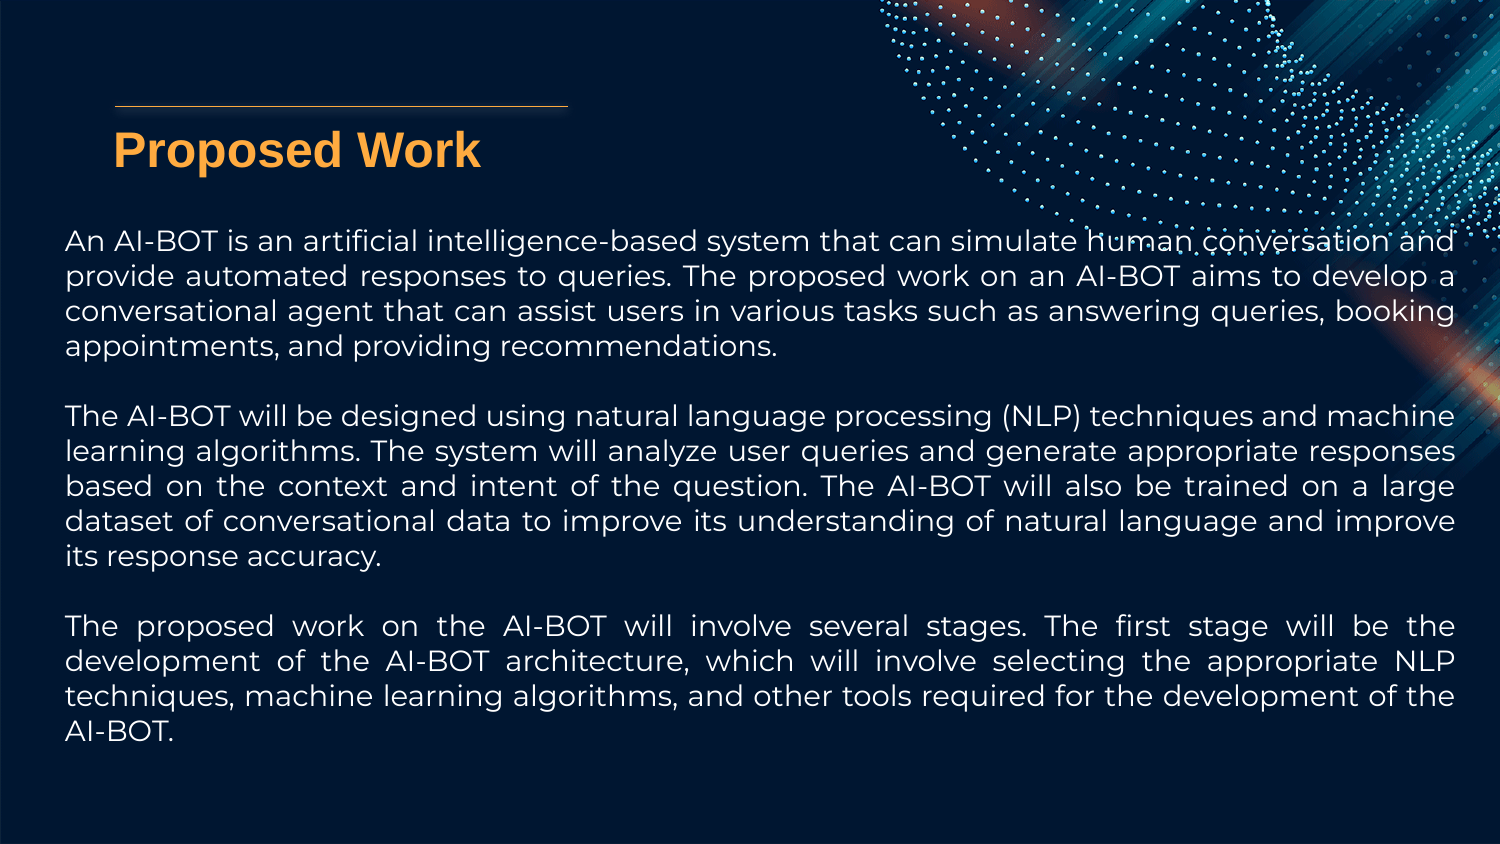

# Proposed Work
An AI-BOT is an artificial intelligence-based system that can simulate human conversation and provide automated responses to queries. The proposed work on an AI-BOT aims to develop a conversational agent that can assist users in various tasks such as answering queries, booking appointments, and providing recommendations.

The AI-BOT will be designed using natural language processing (NLP) techniques and machine learning algorithms. The system will analyze user queries and generate appropriate responses based on the context and intent of the question. The AI-BOT will also be trained on a large dataset of conversational data to improve its understanding of natural language and improve its response accuracy.

The proposed work on the AI-BOT will involve several stages. The first stage will be the development of the AI-BOT architecture, which will involve selecting the appropriate NLP techniques, machine learning algorithms, and other tools required for the development of the AI-BOT.